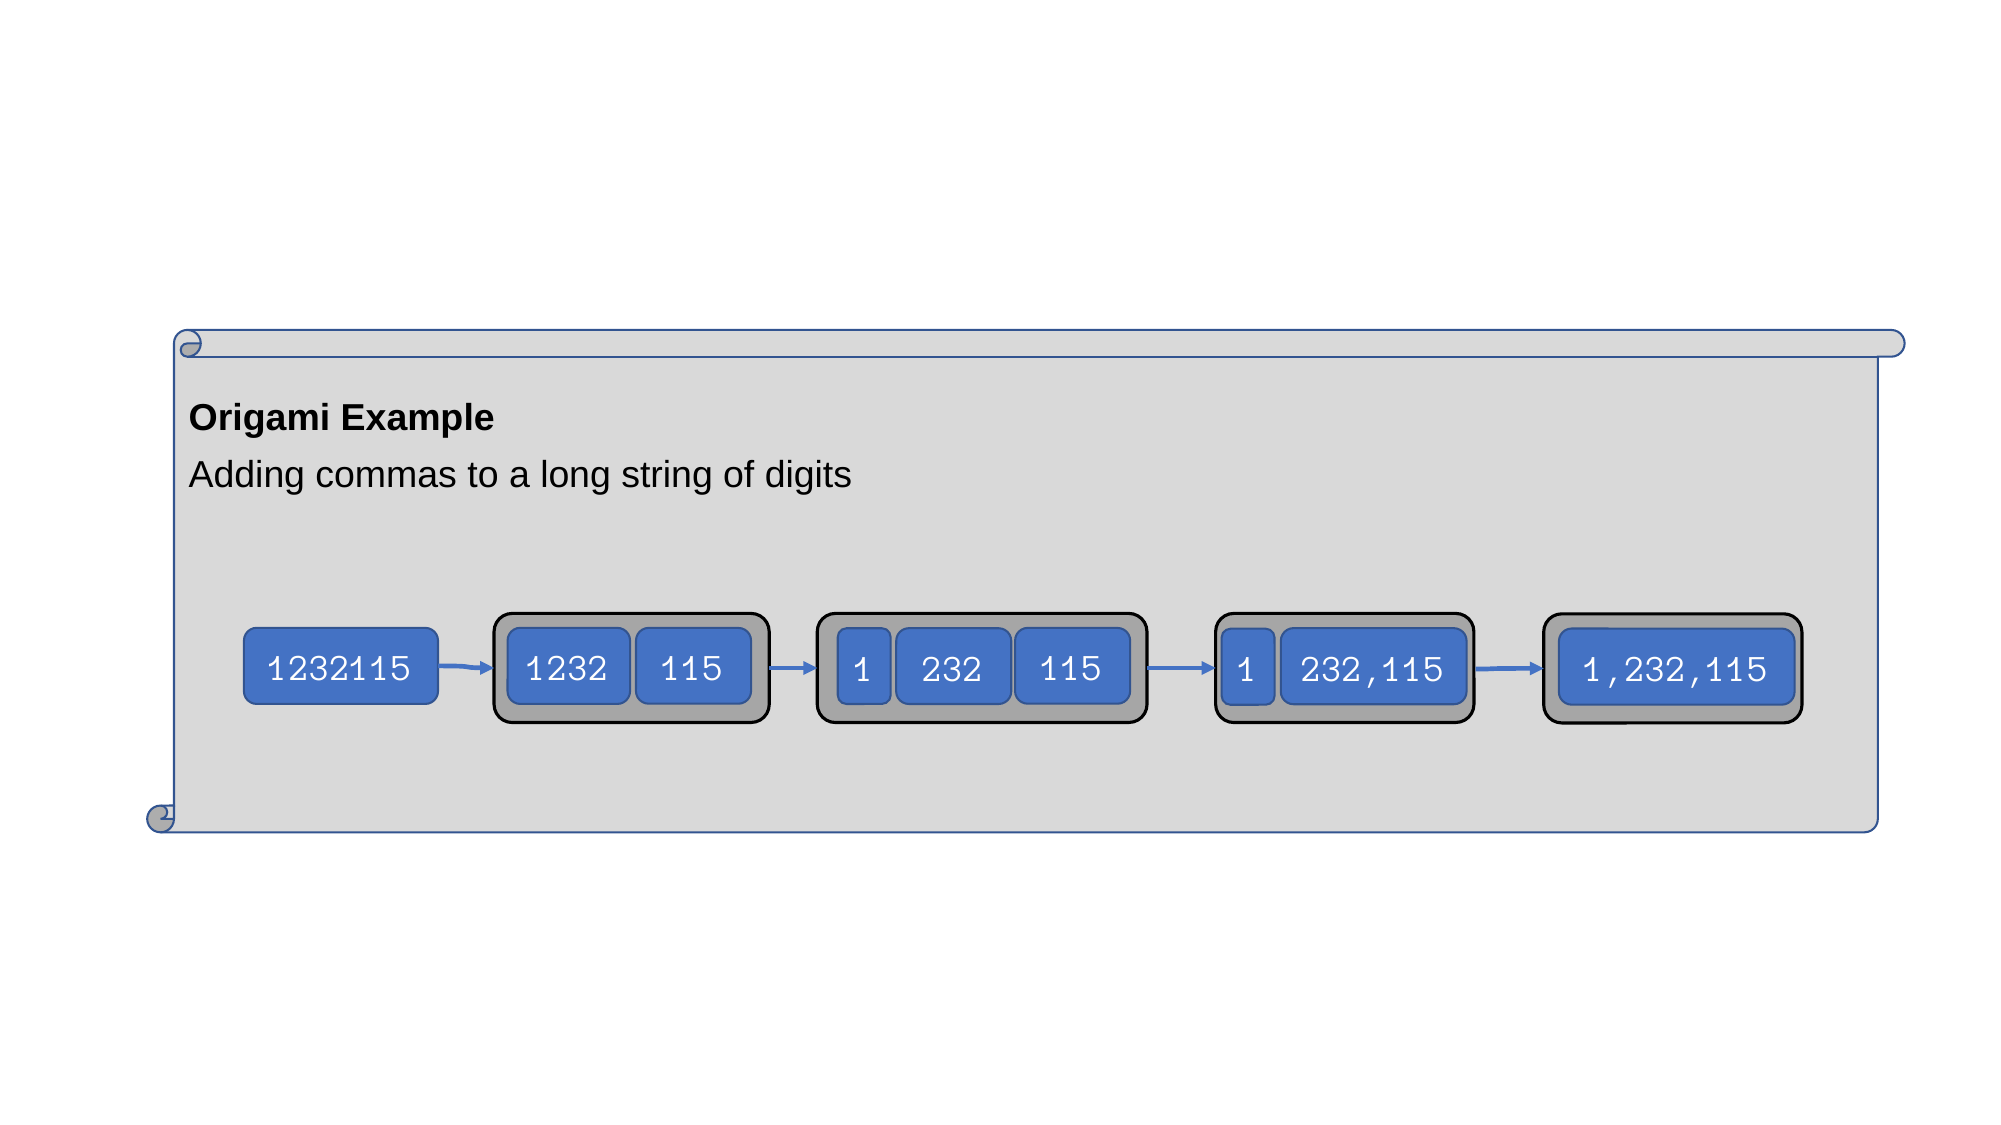

Origami Example
Adding commas to a long string of digits

1232115
1232
115
115
1
232
232,115
1,232,115
1